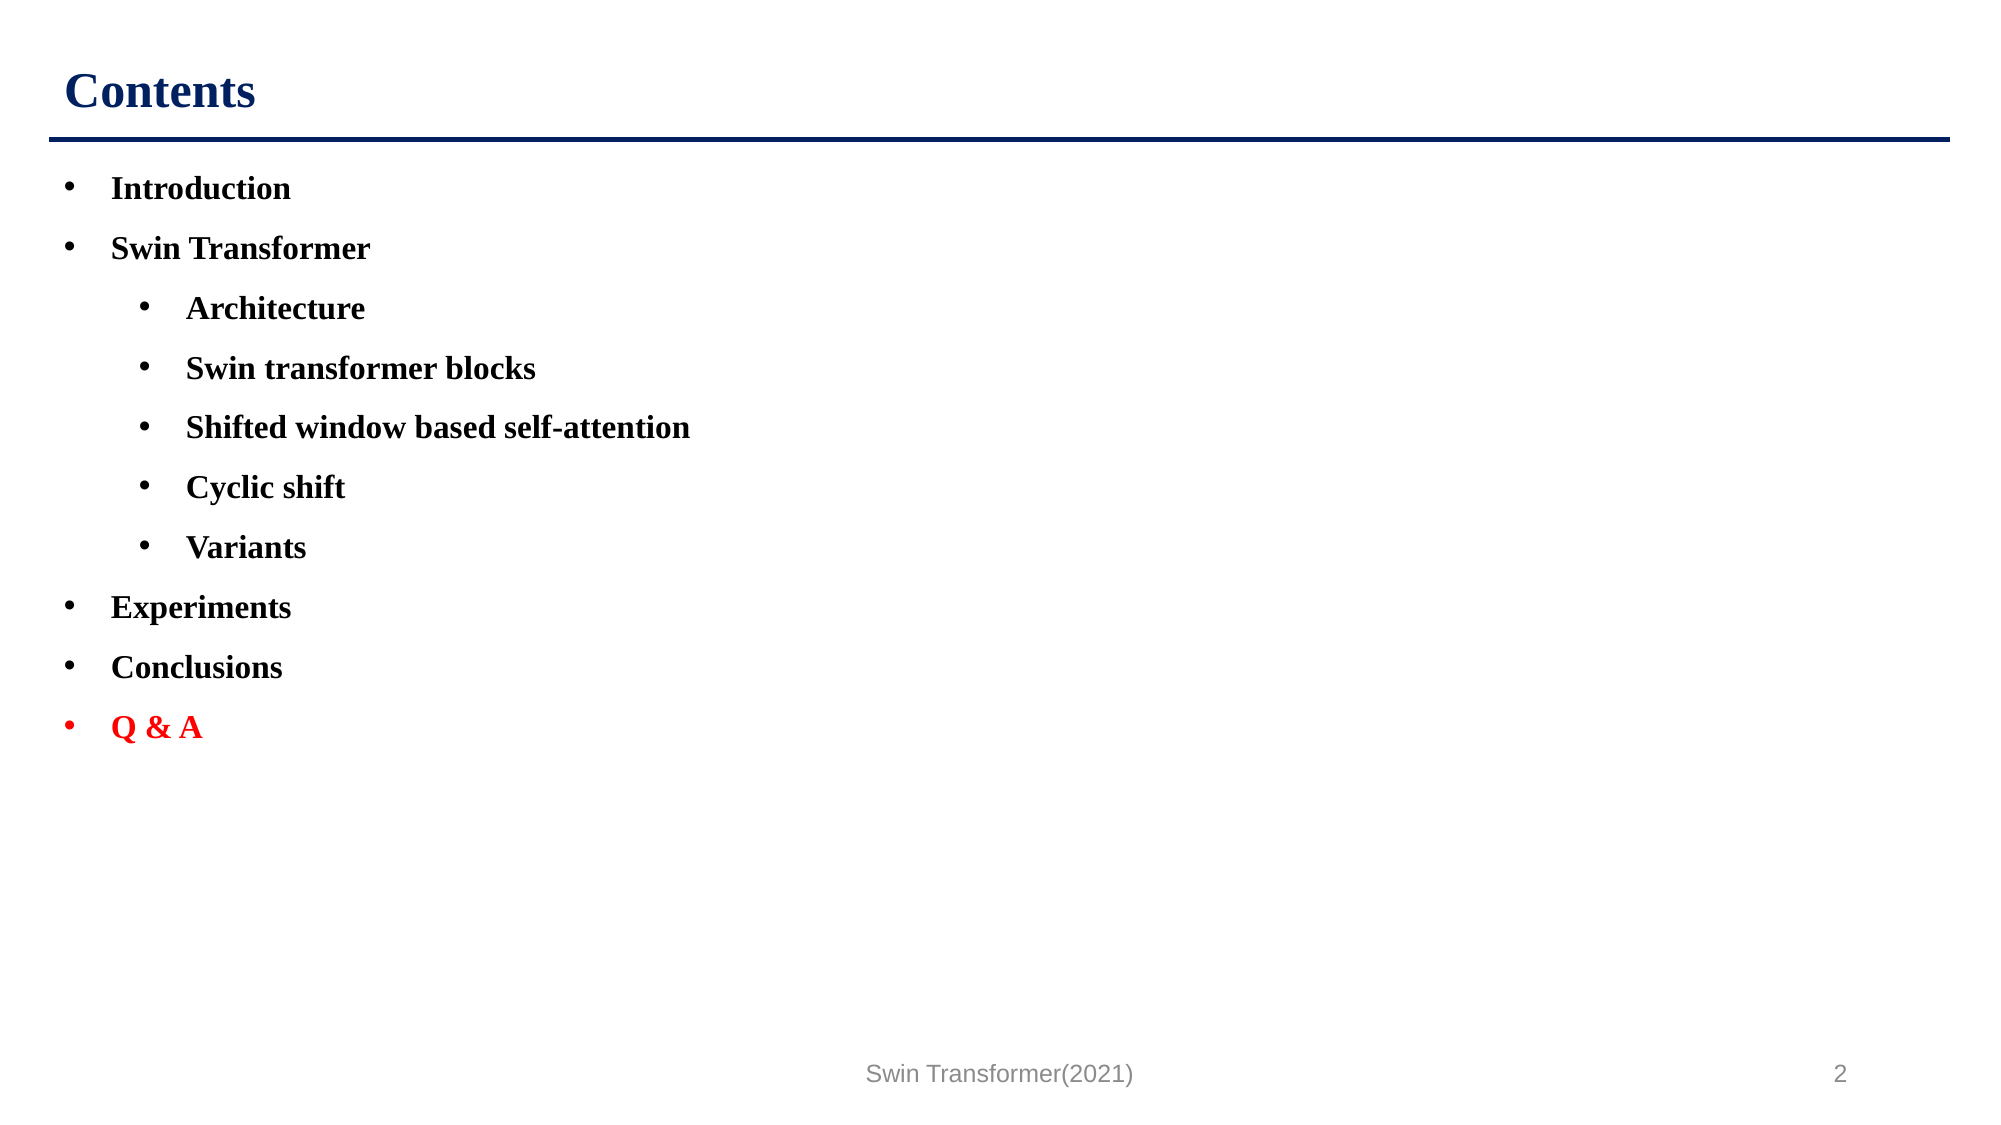

# Contents
Introduction
Swin Transformer
Architecture
Swin transformer blocks
Shifted window based self-attention
Cyclic shift
Variants
Experiments
Conclusions
Q & A
Swin Transformer(2021)
2